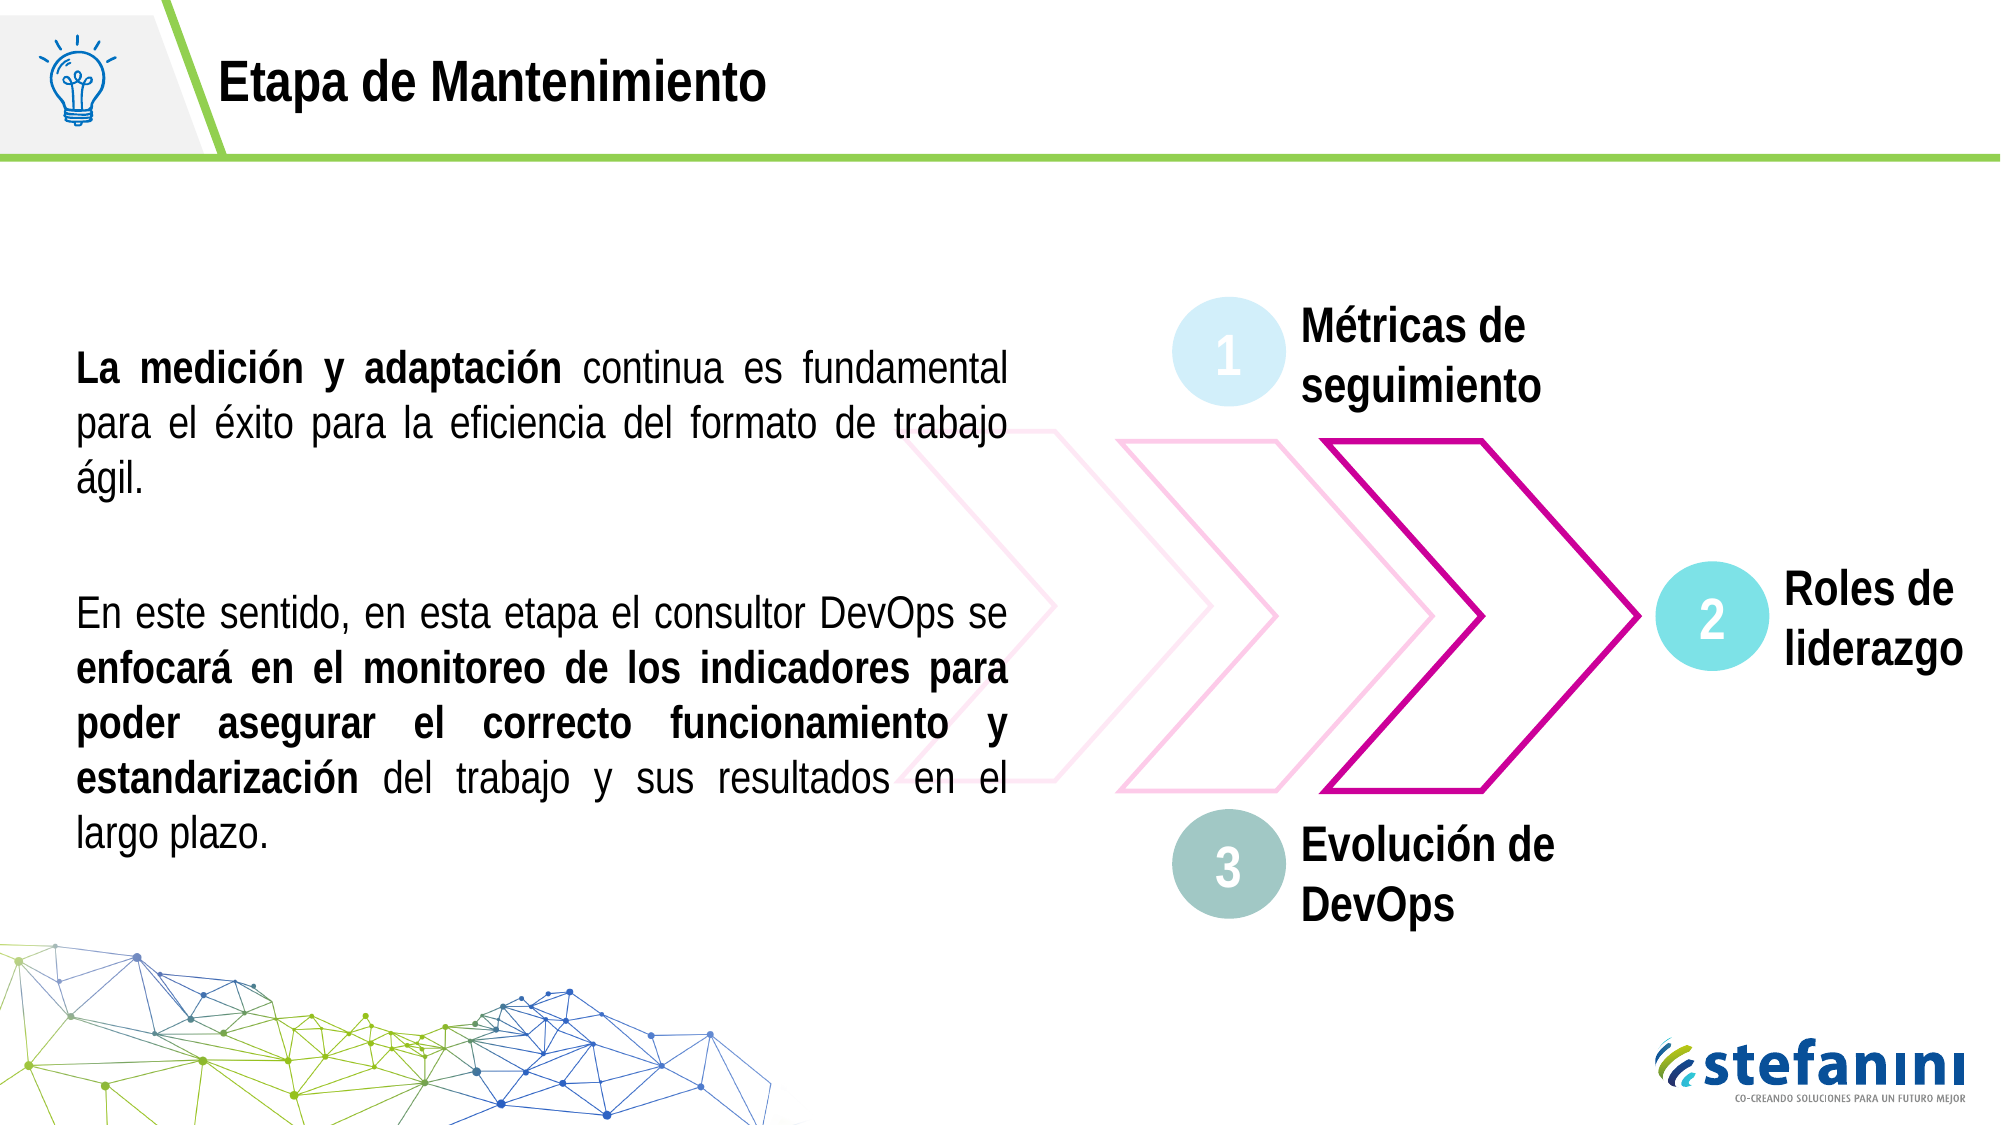

# Etapa de Mantenimiento
Métricas de seguimiento
1
La medición y adaptación continua es fundamental para el éxito para la eficiencia del formato de trabajo ágil.

En este sentido, en esta etapa el consultor DevOps se enfocará en el monitoreo de los indicadores para poder asegurar el correcto funcionamiento y estandarización del trabajo y sus resultados en el largo plazo.

Roles de liderazgo
2
Evolución de DevOps
3